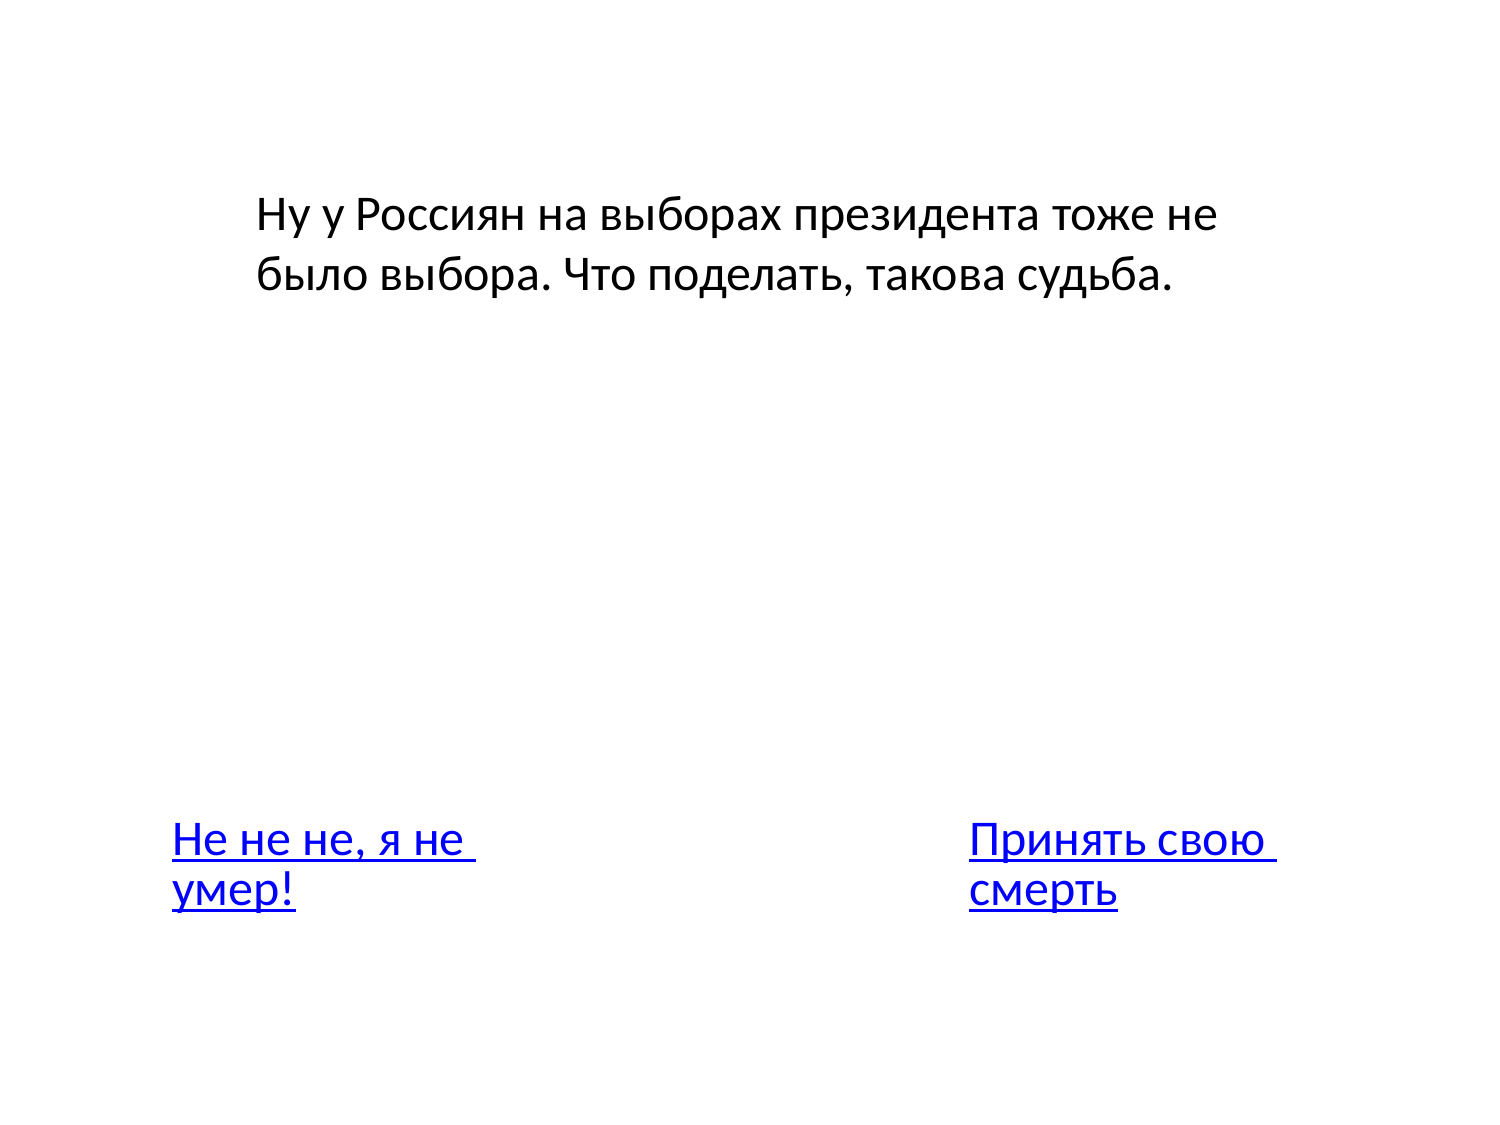

Ну у Россиян на выборах президента тоже не было выбора. Что поделать, такова судьба.
Не не не, я не умер!
Принять свою смерть